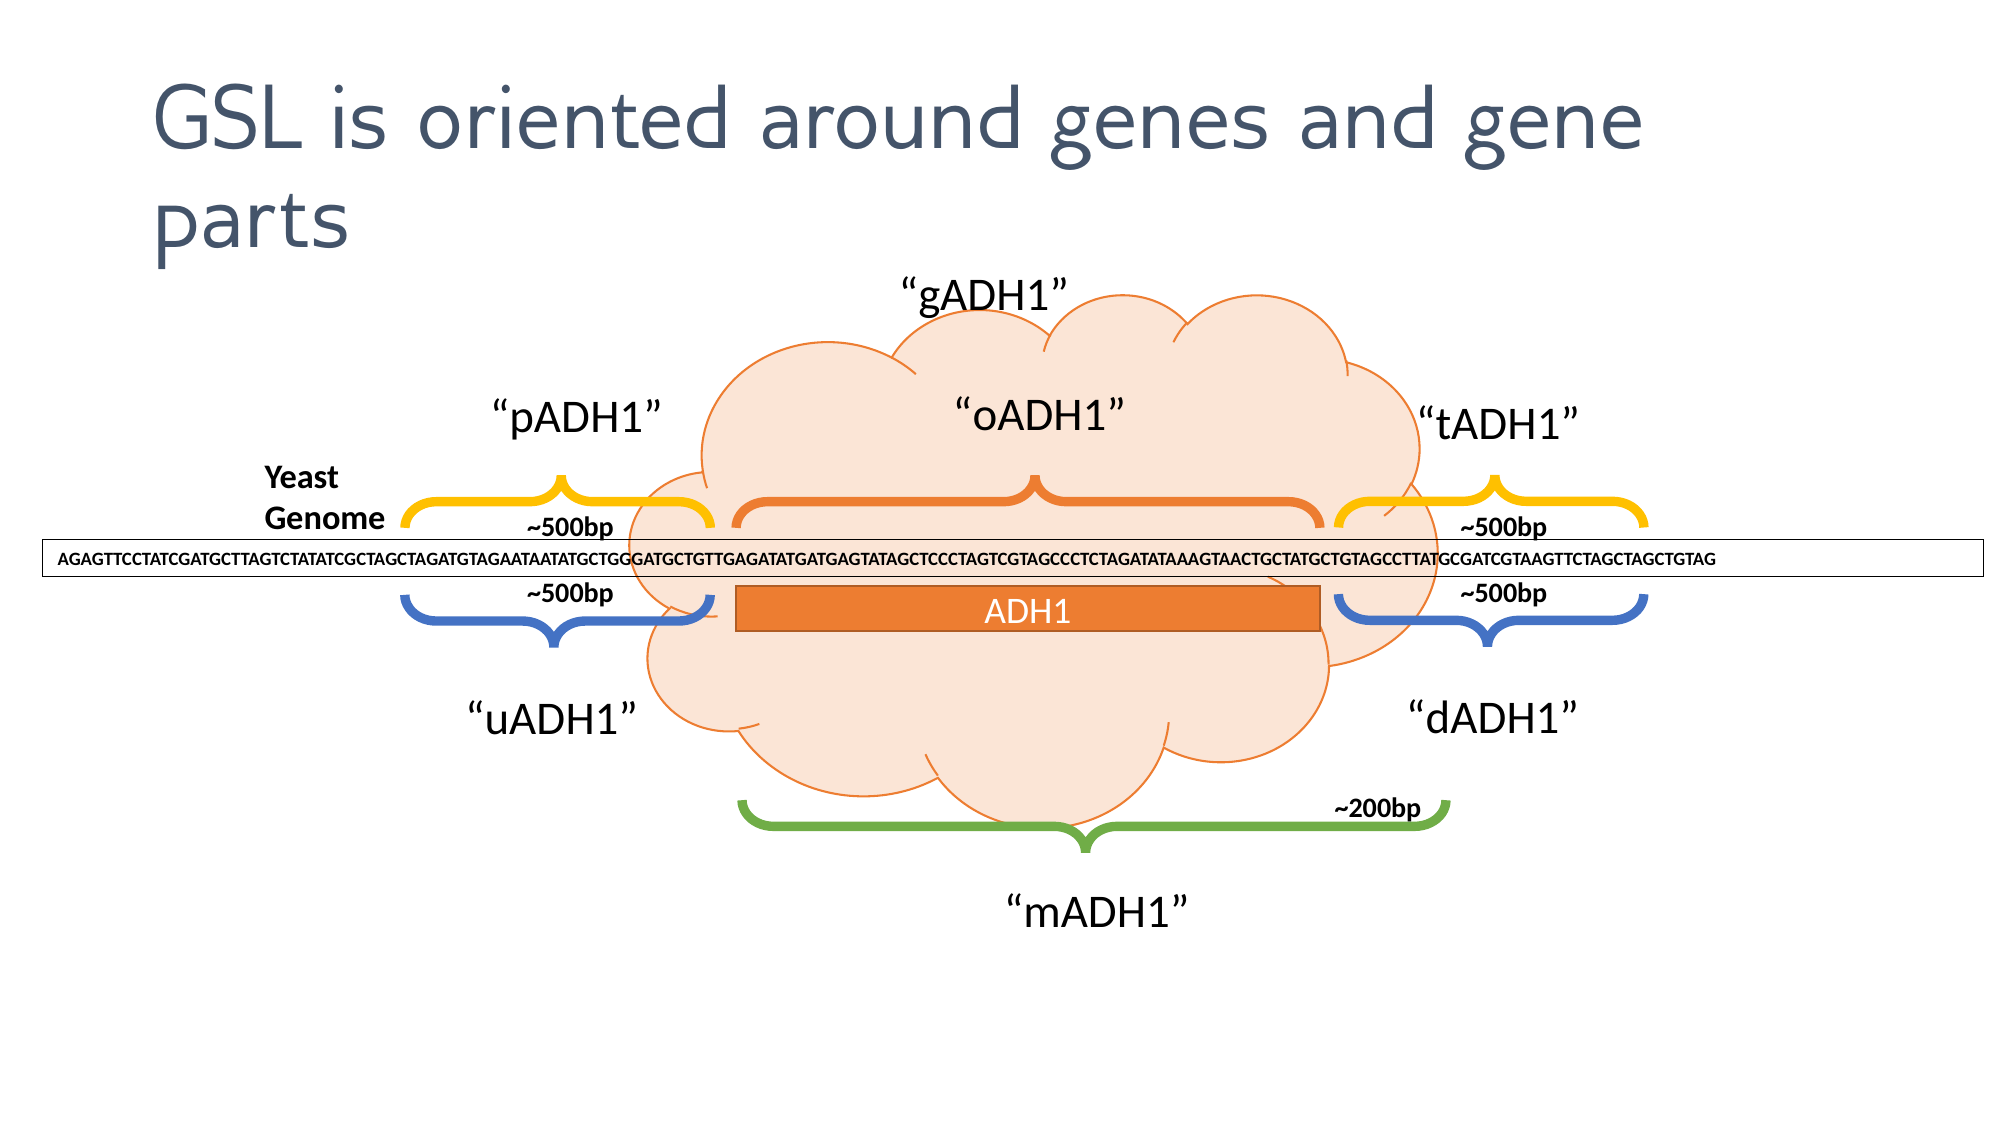

# GSL is oriented around genes and gene parts

“gADH1”

“oADH1”
“pADH1”
“tADH1”
Yeast
Genome

~500bp
~500bp
AGAGTTCCTATCGATGCTTAGTCTATATCGCTAGCTAGATGTAGAATAATATGCTGGGATGCTGTTGAGATATGATGAGTATAGCTCCCTAGTCGTAGCCCTCTAGATATAAAGTAACTGCTATGCTGTAGCCTTATGCGATCGTAAGTTCTAGCTAGCTGTAG
~500bp
~500bp
ADH1
“dADH1”
“uADH1”
~200bp
“mADH1”